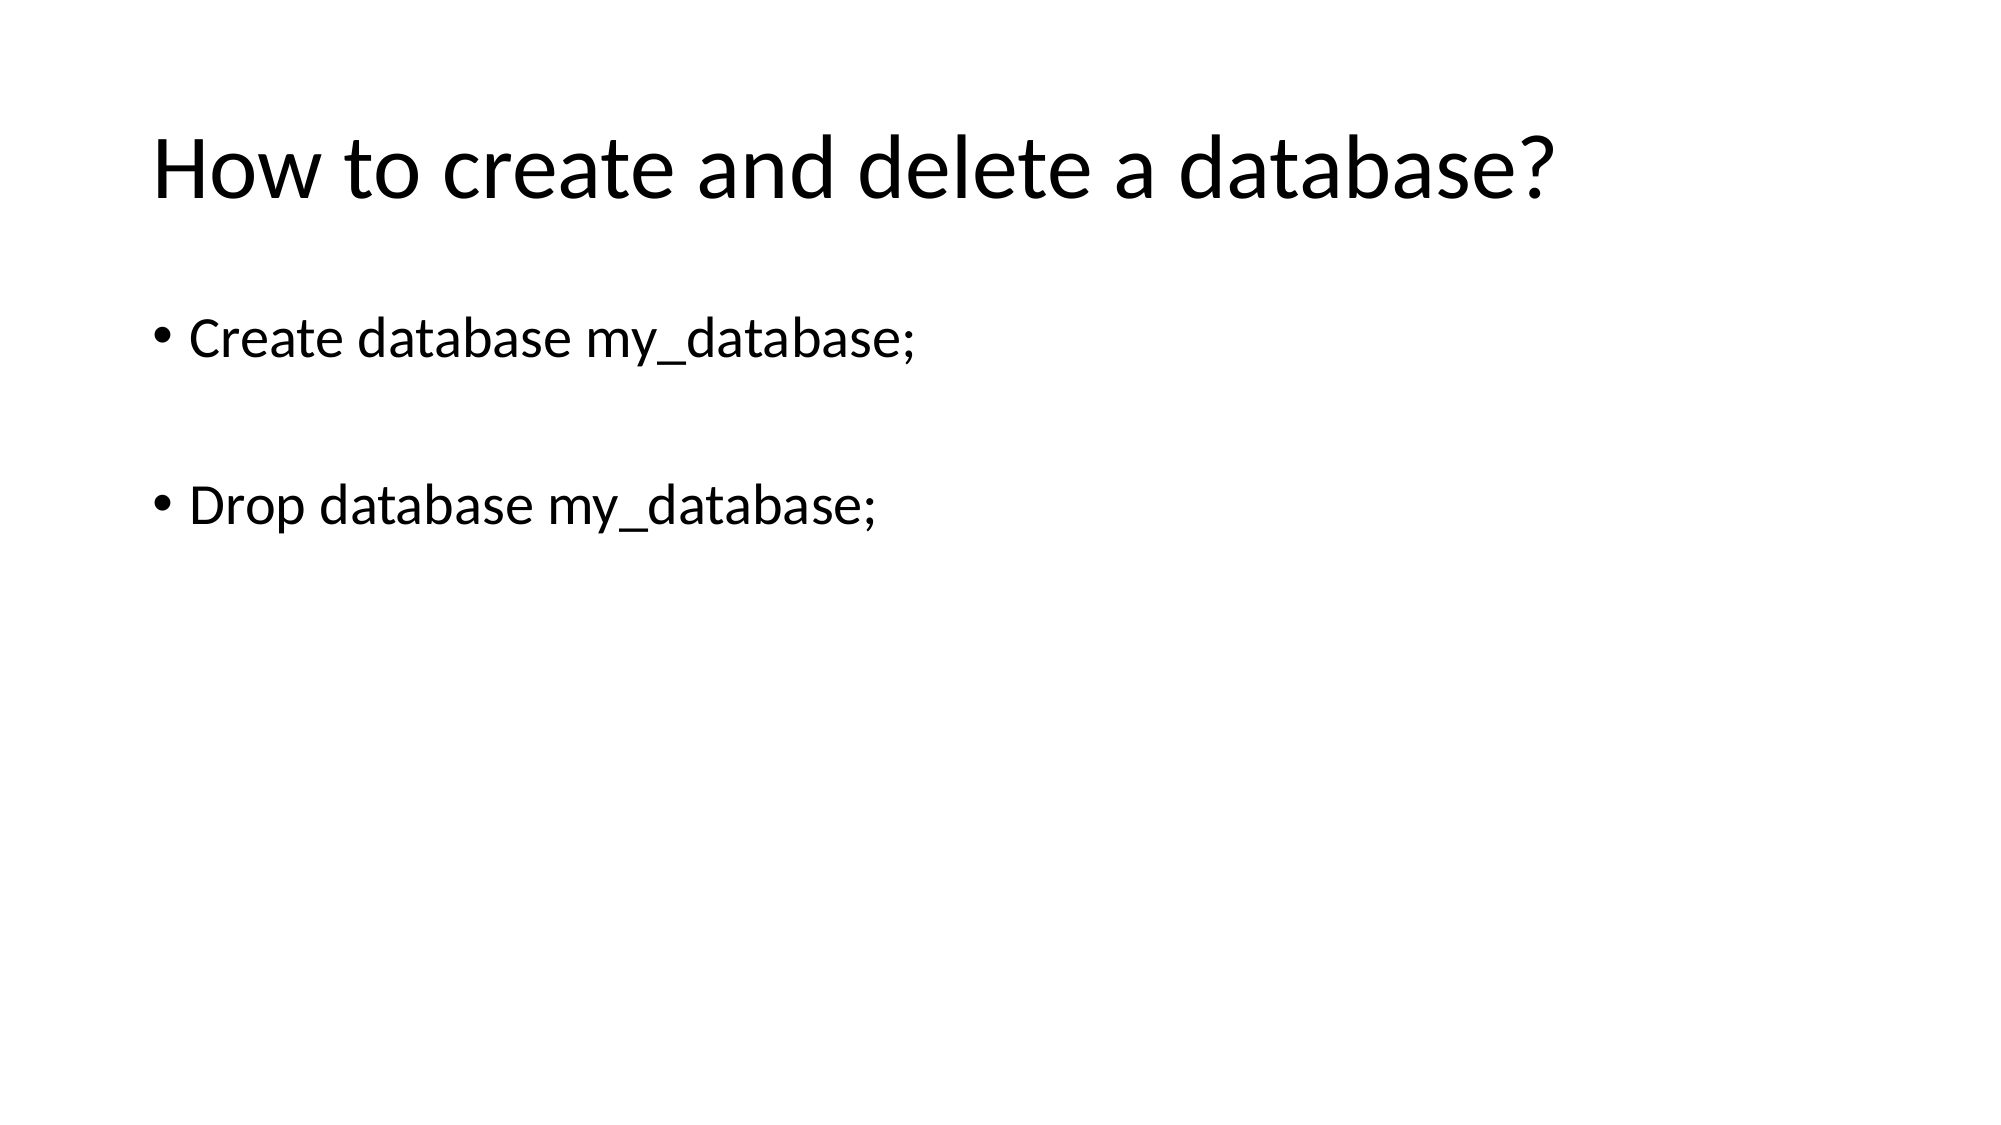

# How to create and delete a database?
Create database my_database;

Drop database my_database;